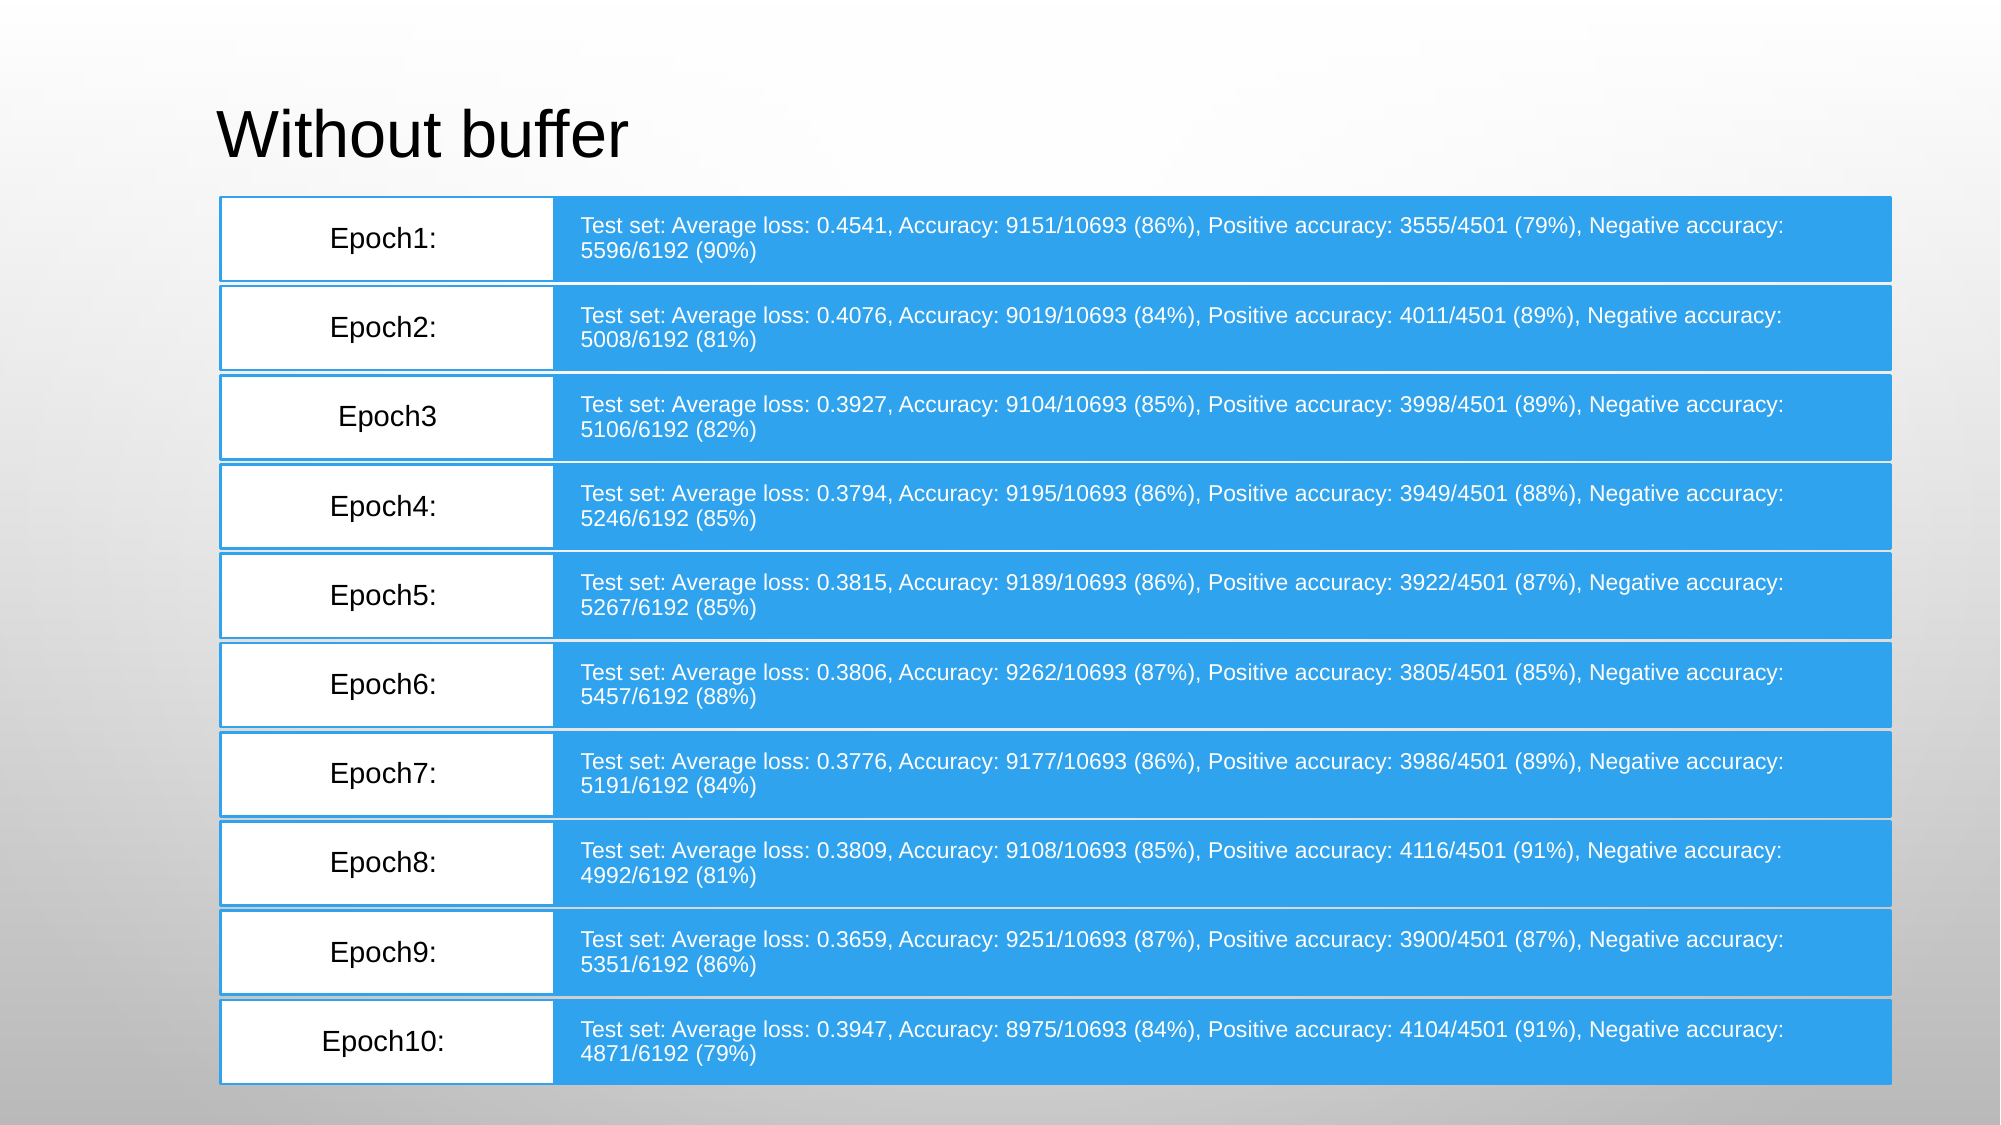

Without buffer
#
Test set: Average loss: 0.4541, Accuracy: 9151/10693 (86%), Positive accuracy: 3555/4501 (79%), Negative accuracy: 5596/6192 (90%)
Epoch1:
Test set: Average loss: 0.4076, Accuracy: 9019/10693 (84%), Positive accuracy: 4011/4501 (89%), Negative accuracy: 5008/6192 (81%)
Epoch2:
Test set: Average loss: 0.3927, Accuracy: 9104/10693 (85%), Positive accuracy: 3998/4501 (89%), Negative accuracy: 5106/6192 (82%)
Epoch3
Test set: Average loss: 0.3794, Accuracy: 9195/10693 (86%), Positive accuracy: 3949/4501 (88%), Negative accuracy: 5246/6192 (85%)
Epoch4:
Test set: Average loss: 0.3815, Accuracy: 9189/10693 (86%), Positive accuracy: 3922/4501 (87%), Negative accuracy: 5267/6192 (85%)
Epoch5:
Test set: Average loss: 0.3806, Accuracy: 9262/10693 (87%), Positive accuracy: 3805/4501 (85%), Negative accuracy: 5457/6192 (88%)
Epoch6:
Test set: Average loss: 0.3776, Accuracy: 9177/10693 (86%), Positive accuracy: 3986/4501 (89%), Negative accuracy: 5191/6192 (84%)
Epoch7:
Test set: Average loss: 0.3809, Accuracy: 9108/10693 (85%), Positive accuracy: 4116/4501 (91%), Negative accuracy: 4992/6192 (81%)
Epoch8:
Test set: Average loss: 0.3659, Accuracy: 9251/10693 (87%), Positive accuracy: 3900/4501 (87%), Negative accuracy: 5351/6192 (86%)
Epoch9:
Test set: Average loss: 0.3947, Accuracy: 8975/10693 (84%), Positive accuracy: 4104/4501 (91%), Negative accuracy: 4871/6192 (79%)
Epoch10: